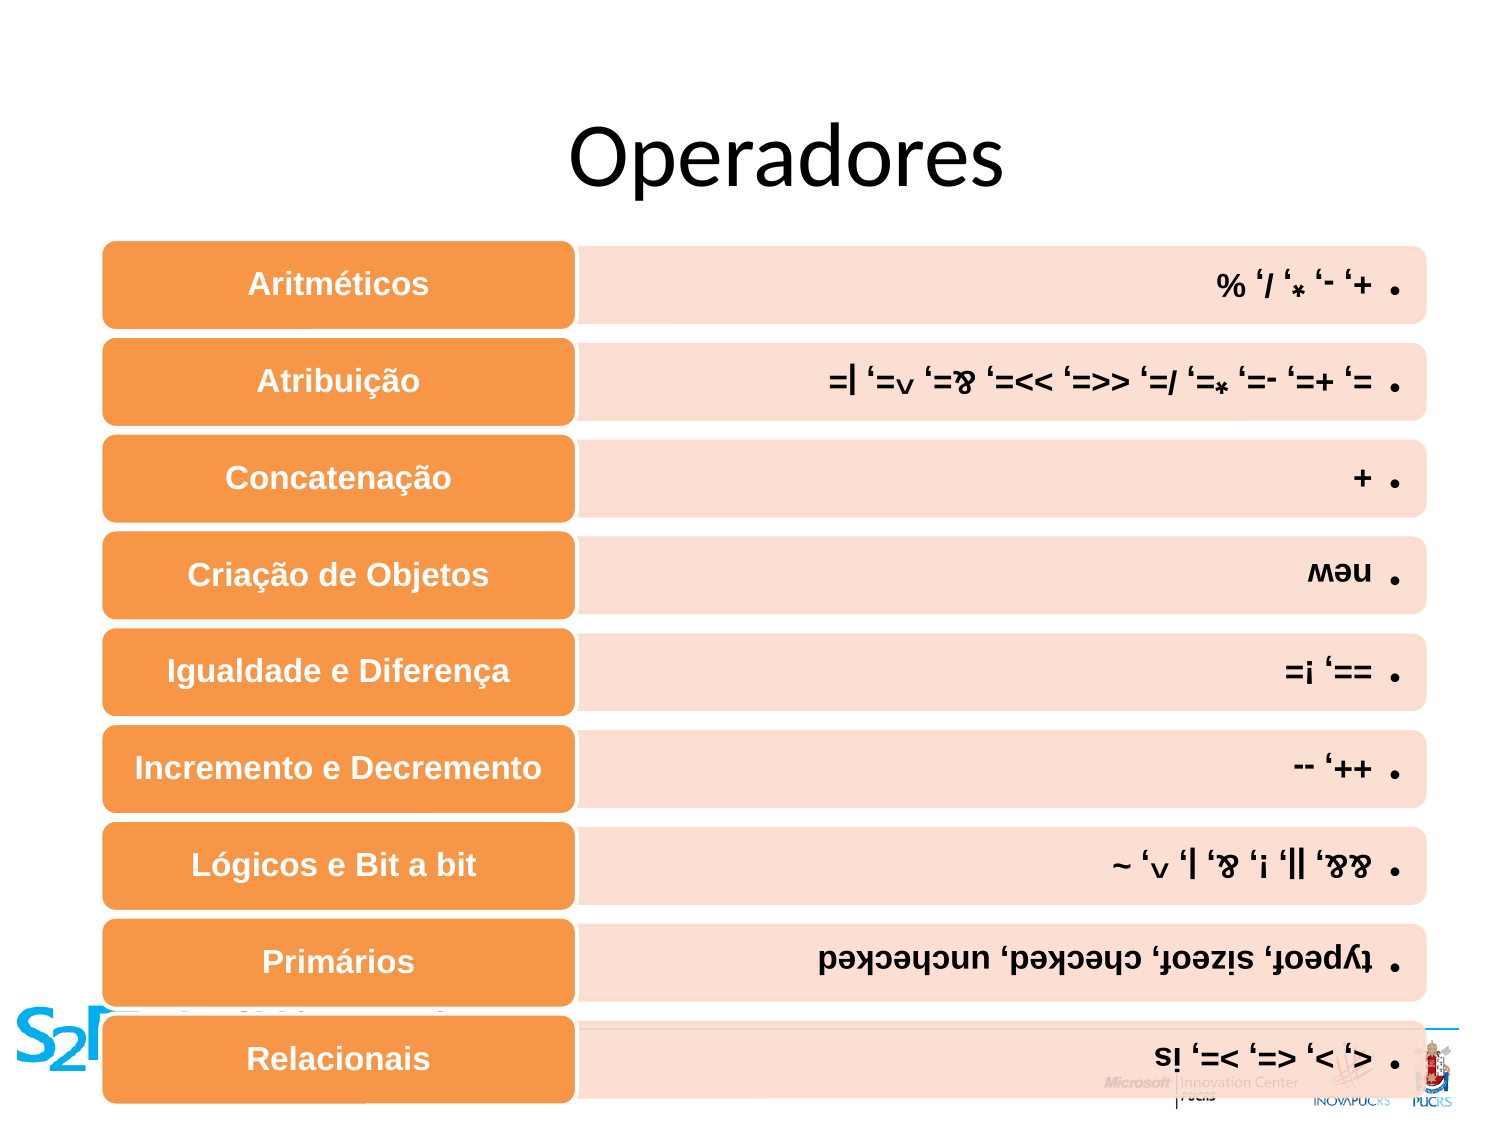

# Operadores
+, -, *, /, %
Aritméticos
=, +=, -=, *=, /=, <<=, >>=, &=, ^=, |=
Atribuição
+
Concatenação
new
Criação de Objetos
==, !=
Igualdade e Diferença
++, --
Incremento e Decremento
&&, ||, !, &, |, ^, ~
Lógicos e Bit a bit
typeof, sizeof, checked, unchecked
Primários
<, >, <=, >=, is
Relacionais